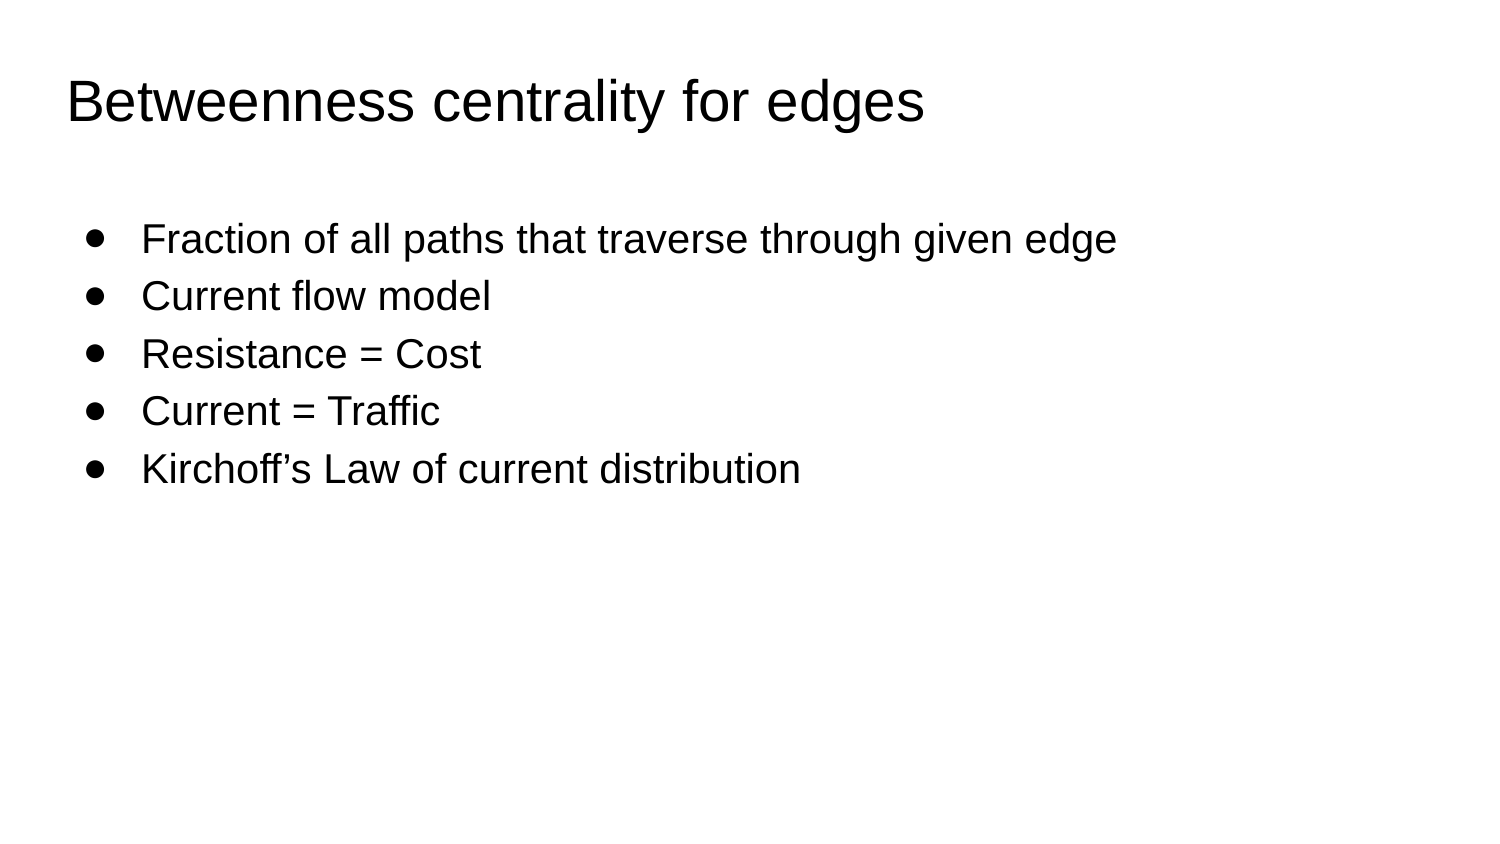

# Betweenness centrality for edges
Fraction of all paths that traverse through given edge
Current flow model
Resistance = Cost
Current = Traffic
Kirchoff’s Law of current distribution